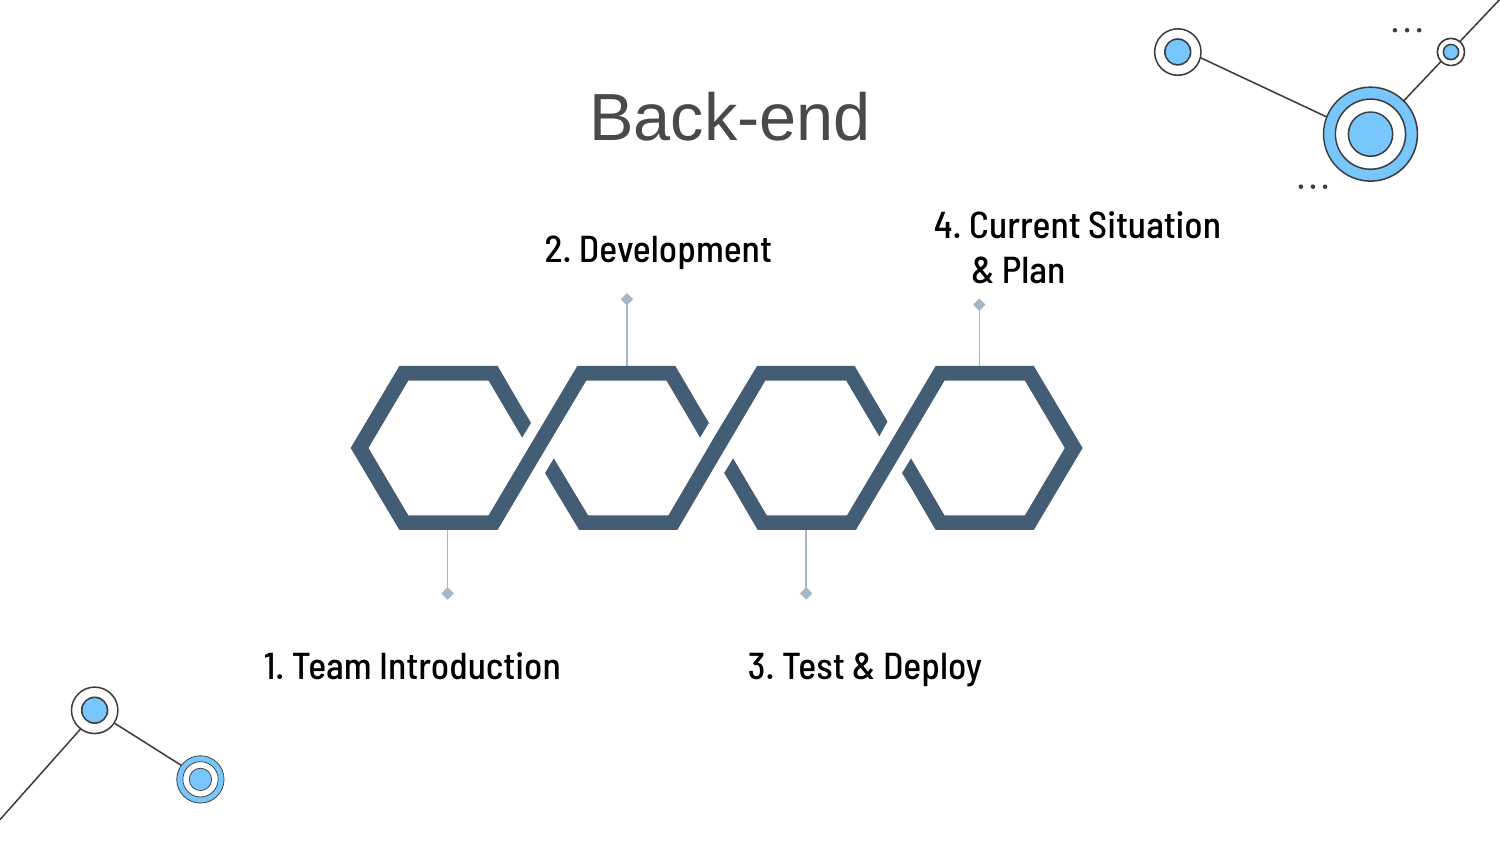

# Back-end
4. Current Situation
     & Plan
2. Development

1. Team Introduction
3. Test & Deploy